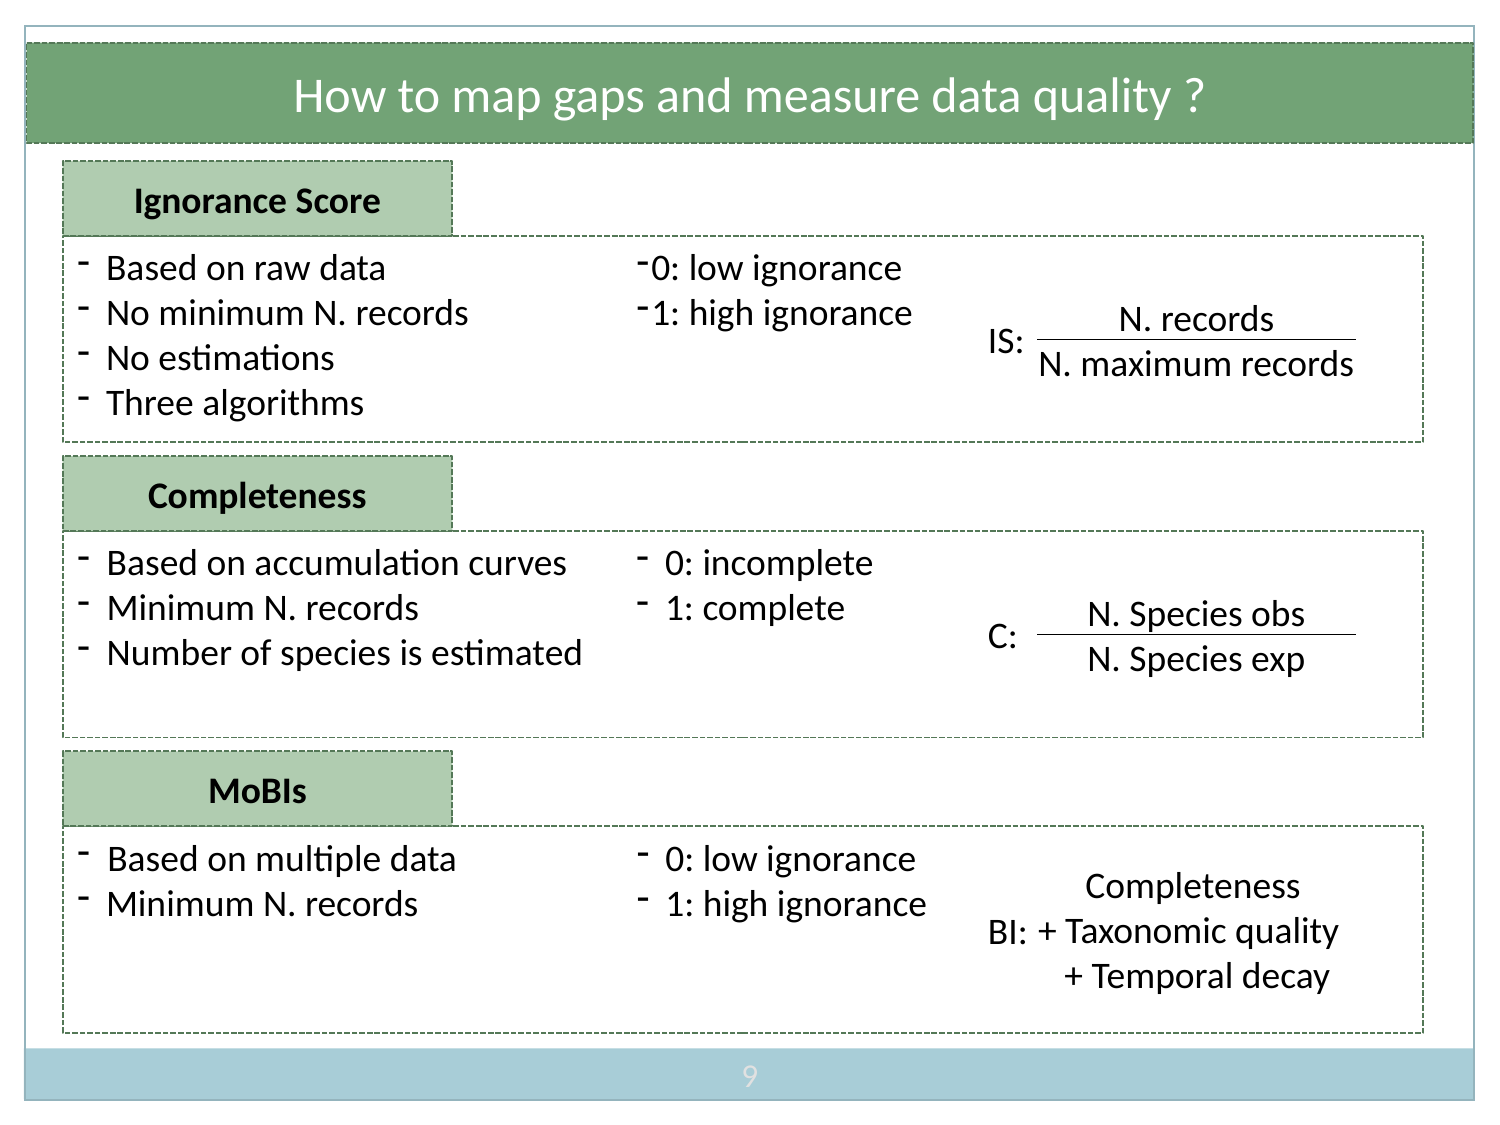

How to map gaps and measure data quality ?
Ignorance Score
Based on raw data
No minimum N. records
No estimations
Three algorithms
0: low ignorance
1: high ignorance

N. records
N. maximum records
IS:
Completeness
Based on accumulation curves
Minimum N. records
Number of species is estimated

0: incomplete
1: complete

N. Species obs
N. Species exp
C:
MoBIs
Based on multiple data
Minimum N. records

0: low ignorance
1: high ignorance
Completeness
+ Taxonomic quality
+ Temporal decay
BI:
9